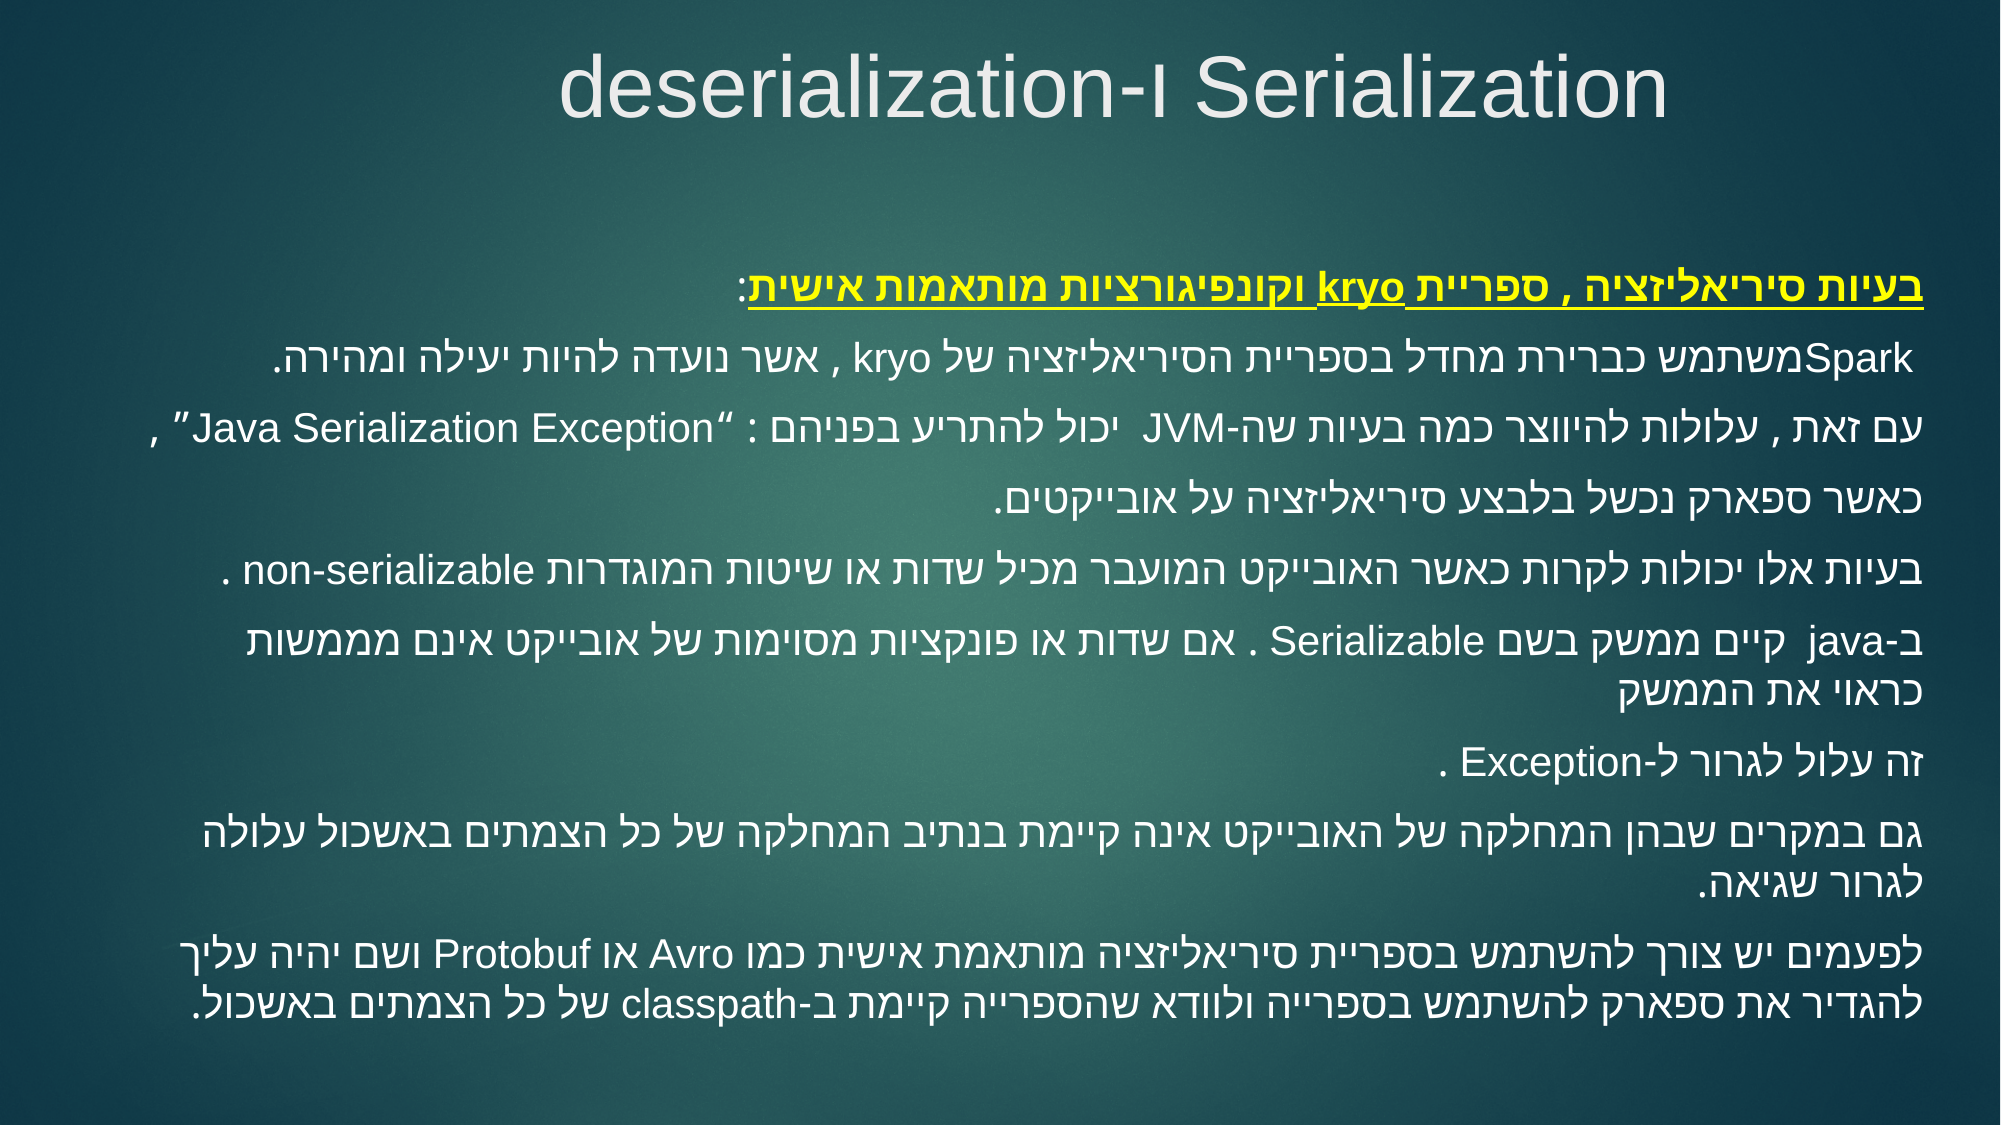

# Serialization ו-deserialization
בעיות סיריאליזציה , ספריית kryo וקונפיגורציות מותאמות אישית:
 Sparkמשתמש כברירת מחדל בספריית הסיריאליזציה של kryo , אשר נועדה להיות יעילה ומהירה.
עם זאת , עלולות להיווצר כמה בעיות שה-JVM  יכול להתריע בפניהם : “Java Serialization Exception” ,
כאשר ספארק נכשל בלבצע סיריאליזציה על אובייקטים.
בעיות אלו יכולות לקרות כאשר האובייקט המועבר מכיל שדות או שיטות המוגדרות non-serializable .
ב-java  קיים ממשק בשם Serializable . אם שדות או פונקציות מסוימות של אובייקט אינם מממשות כראוי את הממשק
זה עלול לגרור ל-Exception .
גם במקרים שבהן המחלקה של האובייקט אינה קיימת בנתיב המחלקה של כל הצמתים באשכול עלולה לגרור שגיאה.
לפעמים יש צורך להשתמש בספריית סיריאליזציה מותאמת אישית כמו Avro או Protobuf ושם יהיה עליך להגדיר את ספארק להשתמש בספרייה ולוודא שהספרייה קיימת ב-classpath של כל הצמתים באשכול.